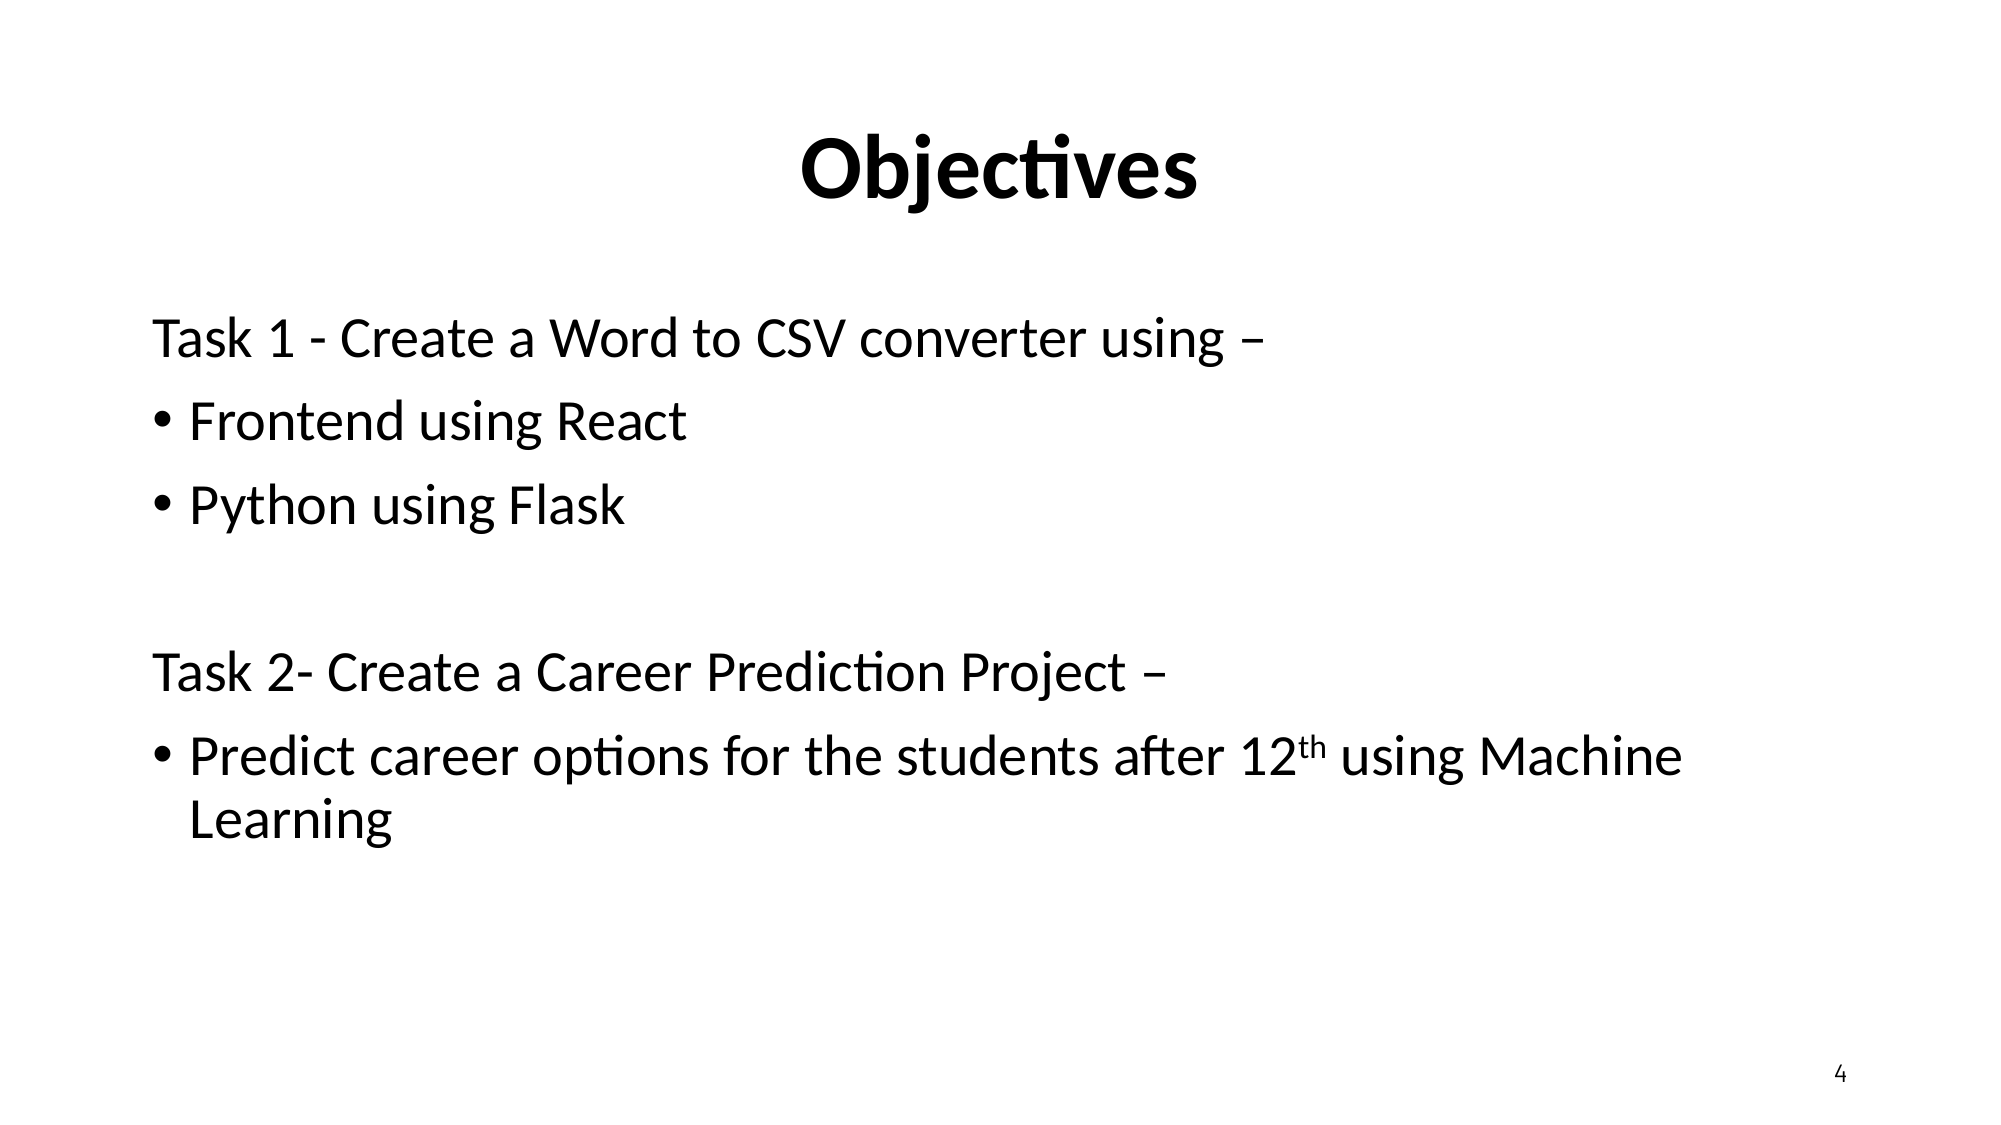

# Objectives
Task 1 - Create a Word to CSV converter using –
Frontend using React
Python using Flask

Task 2- Create a Career Prediction Project –
Predict career options for the students after 12th using Machine Learning
4